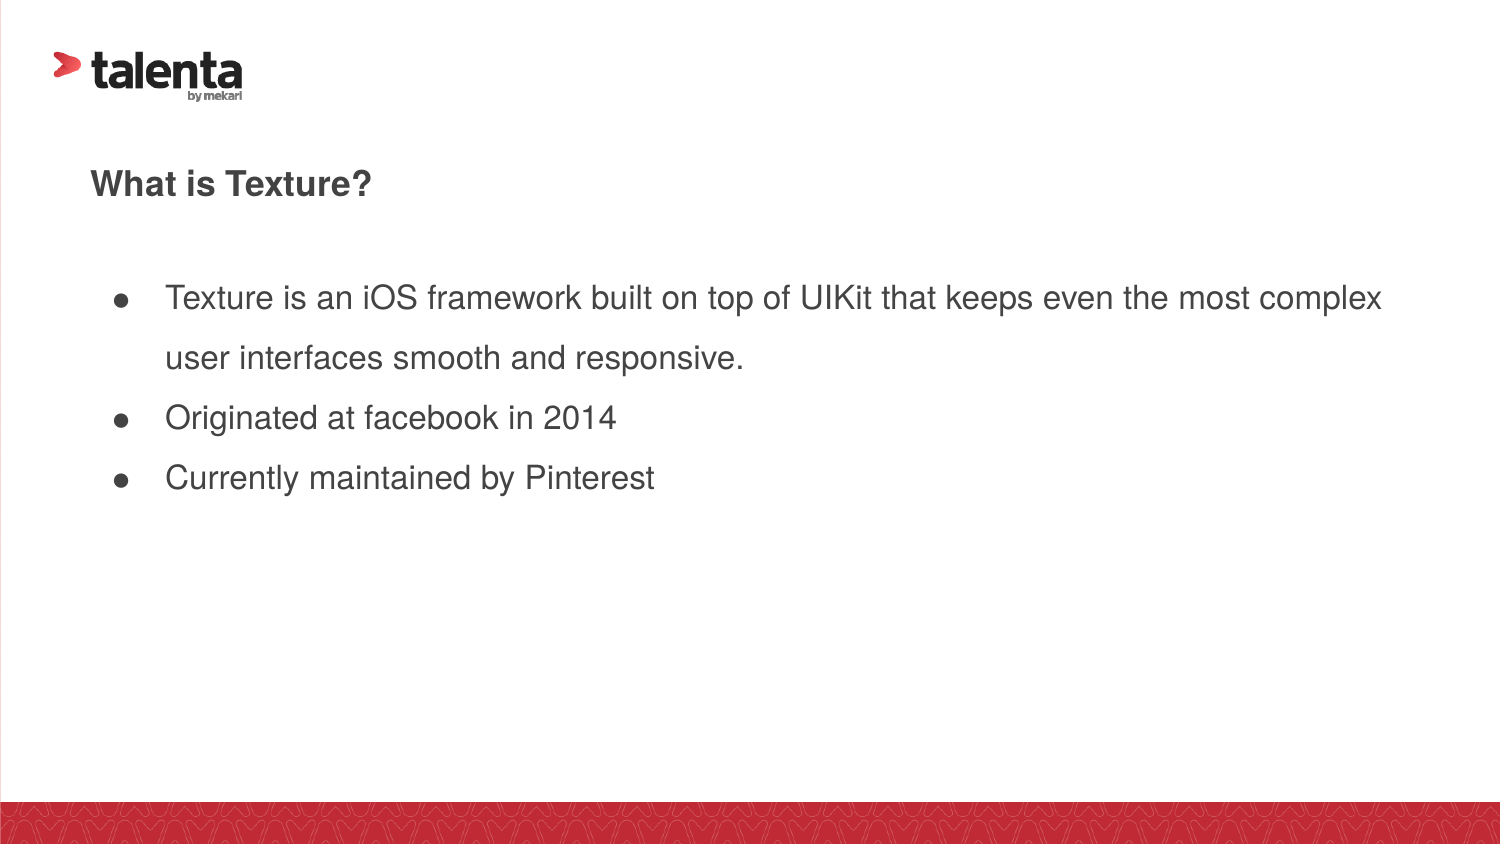

# What is Texture?
Texture is an iOS framework built on top of UIKit that keeps even the most complex user interfaces smooth and responsive.
Originated at facebook in 2014
Currently maintained by Pinterest